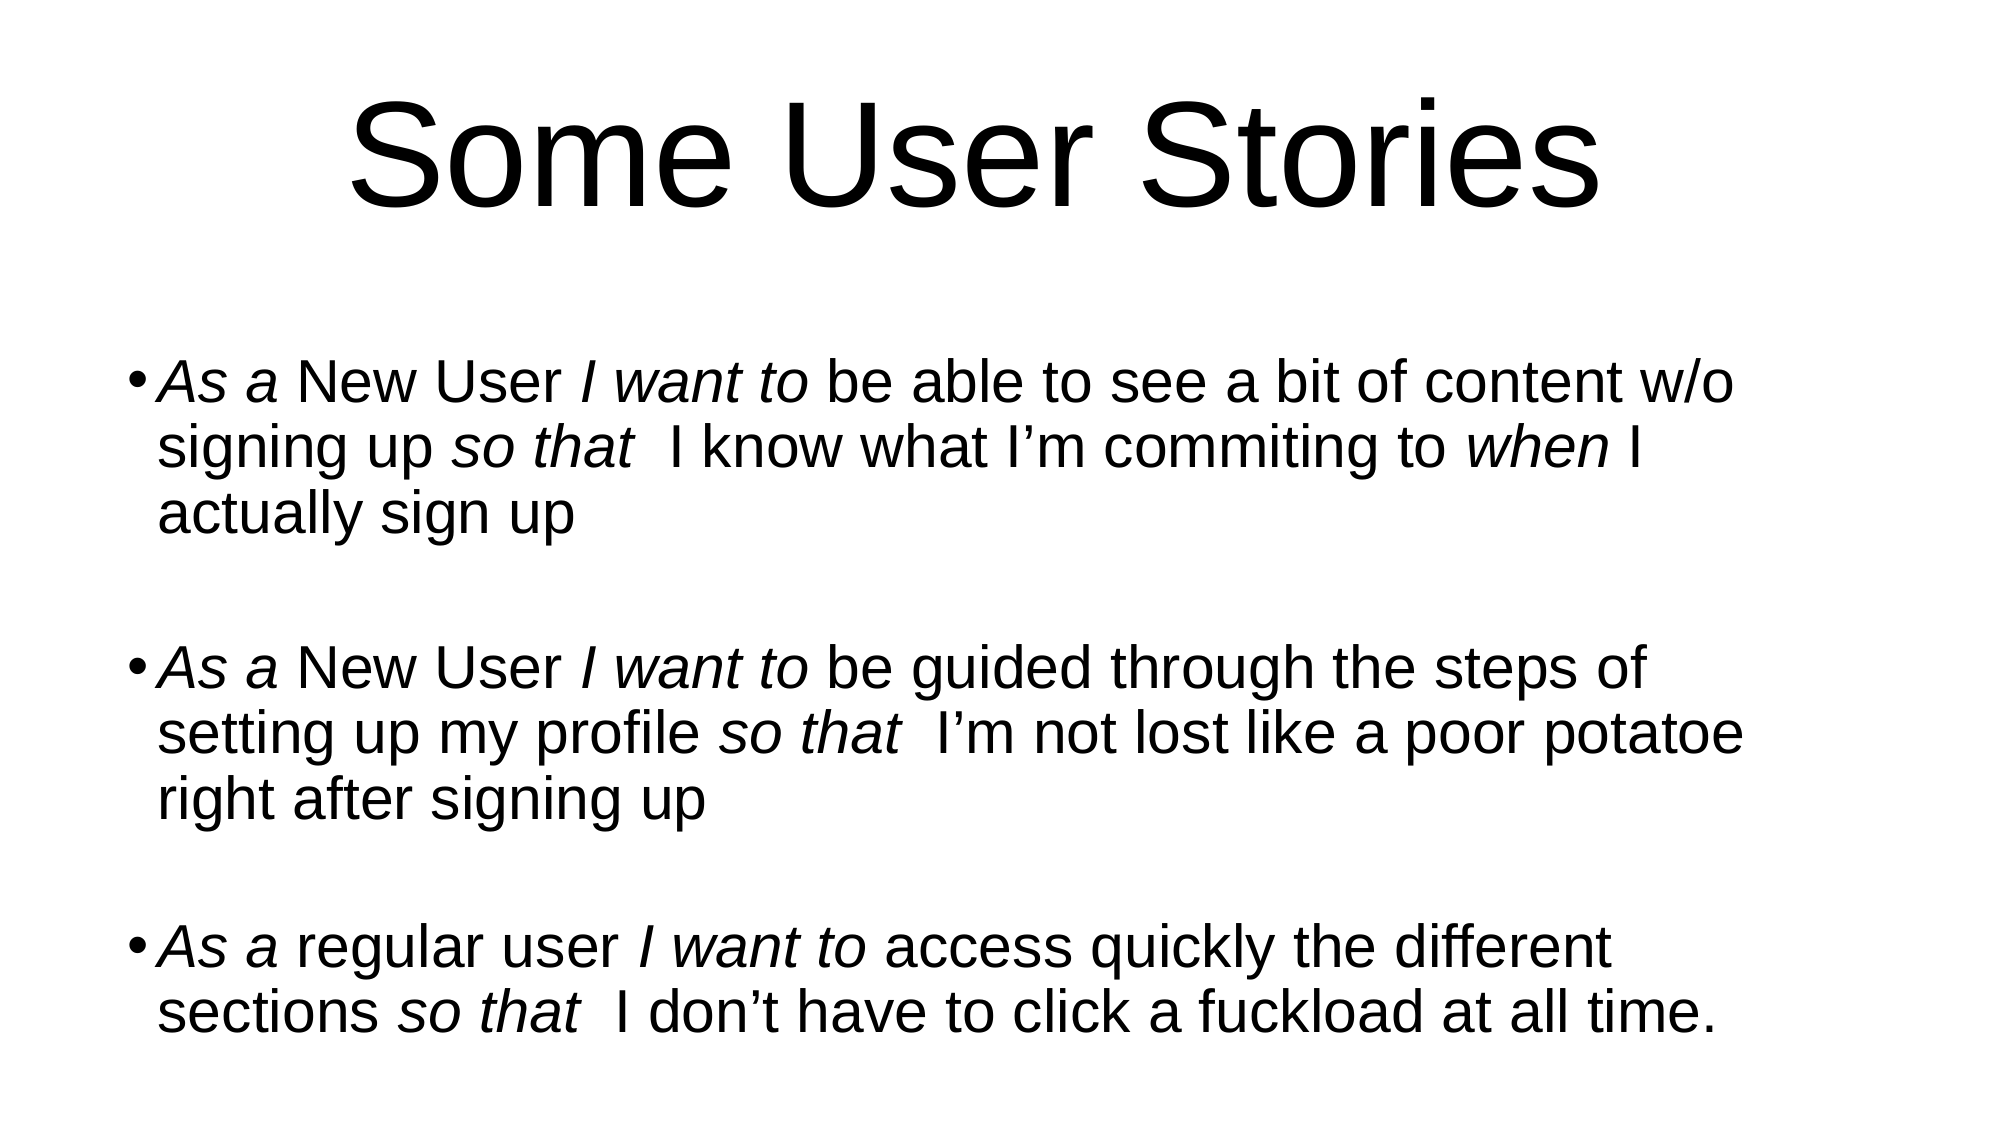

# Some User Stories
As a New User I want to be able to see a bit of content w/o signing up so that  I know what I’m commiting to when I actually sign up
As a New User I want to be guided through the steps of setting up my profile so that  I’m not lost like a poor potatoe right after signing up
As a regular user I want to access quickly the different sections so that  I don’t have to click a fuckload at all time.